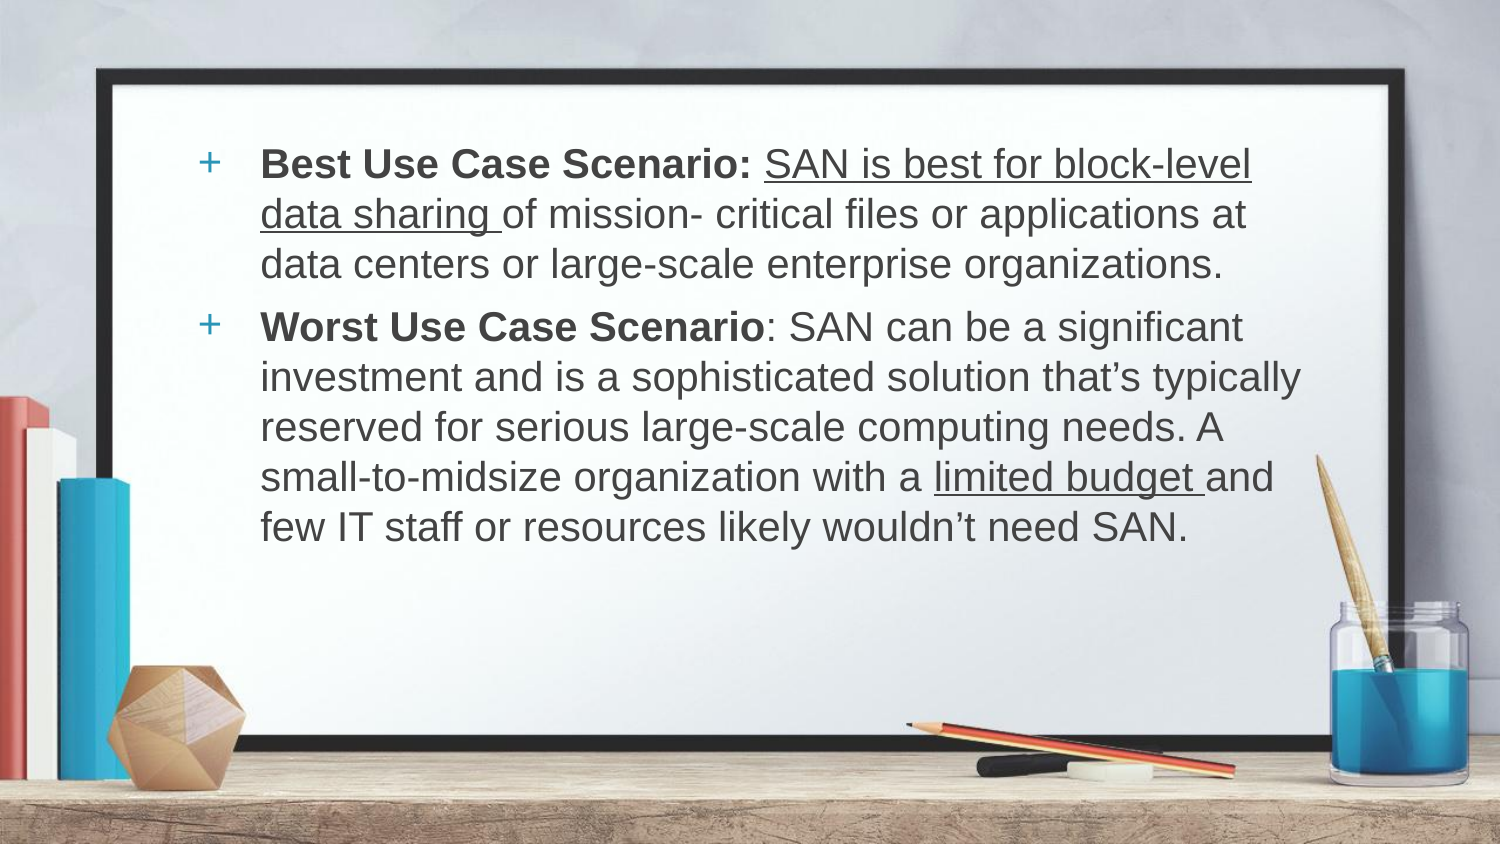

Best Use Case Scenario: SAN is best for block-level data sharing of mission- critical files or applications at data centers or large-scale enterprise organizations.
Worst Use Case Scenario: SAN can be a significant investment and is a sophisticated solution that’s typically reserved for serious large-scale computing needs. A small-to-midsize organization with a limited budget and few IT staff or resources likely wouldn’t need SAN.